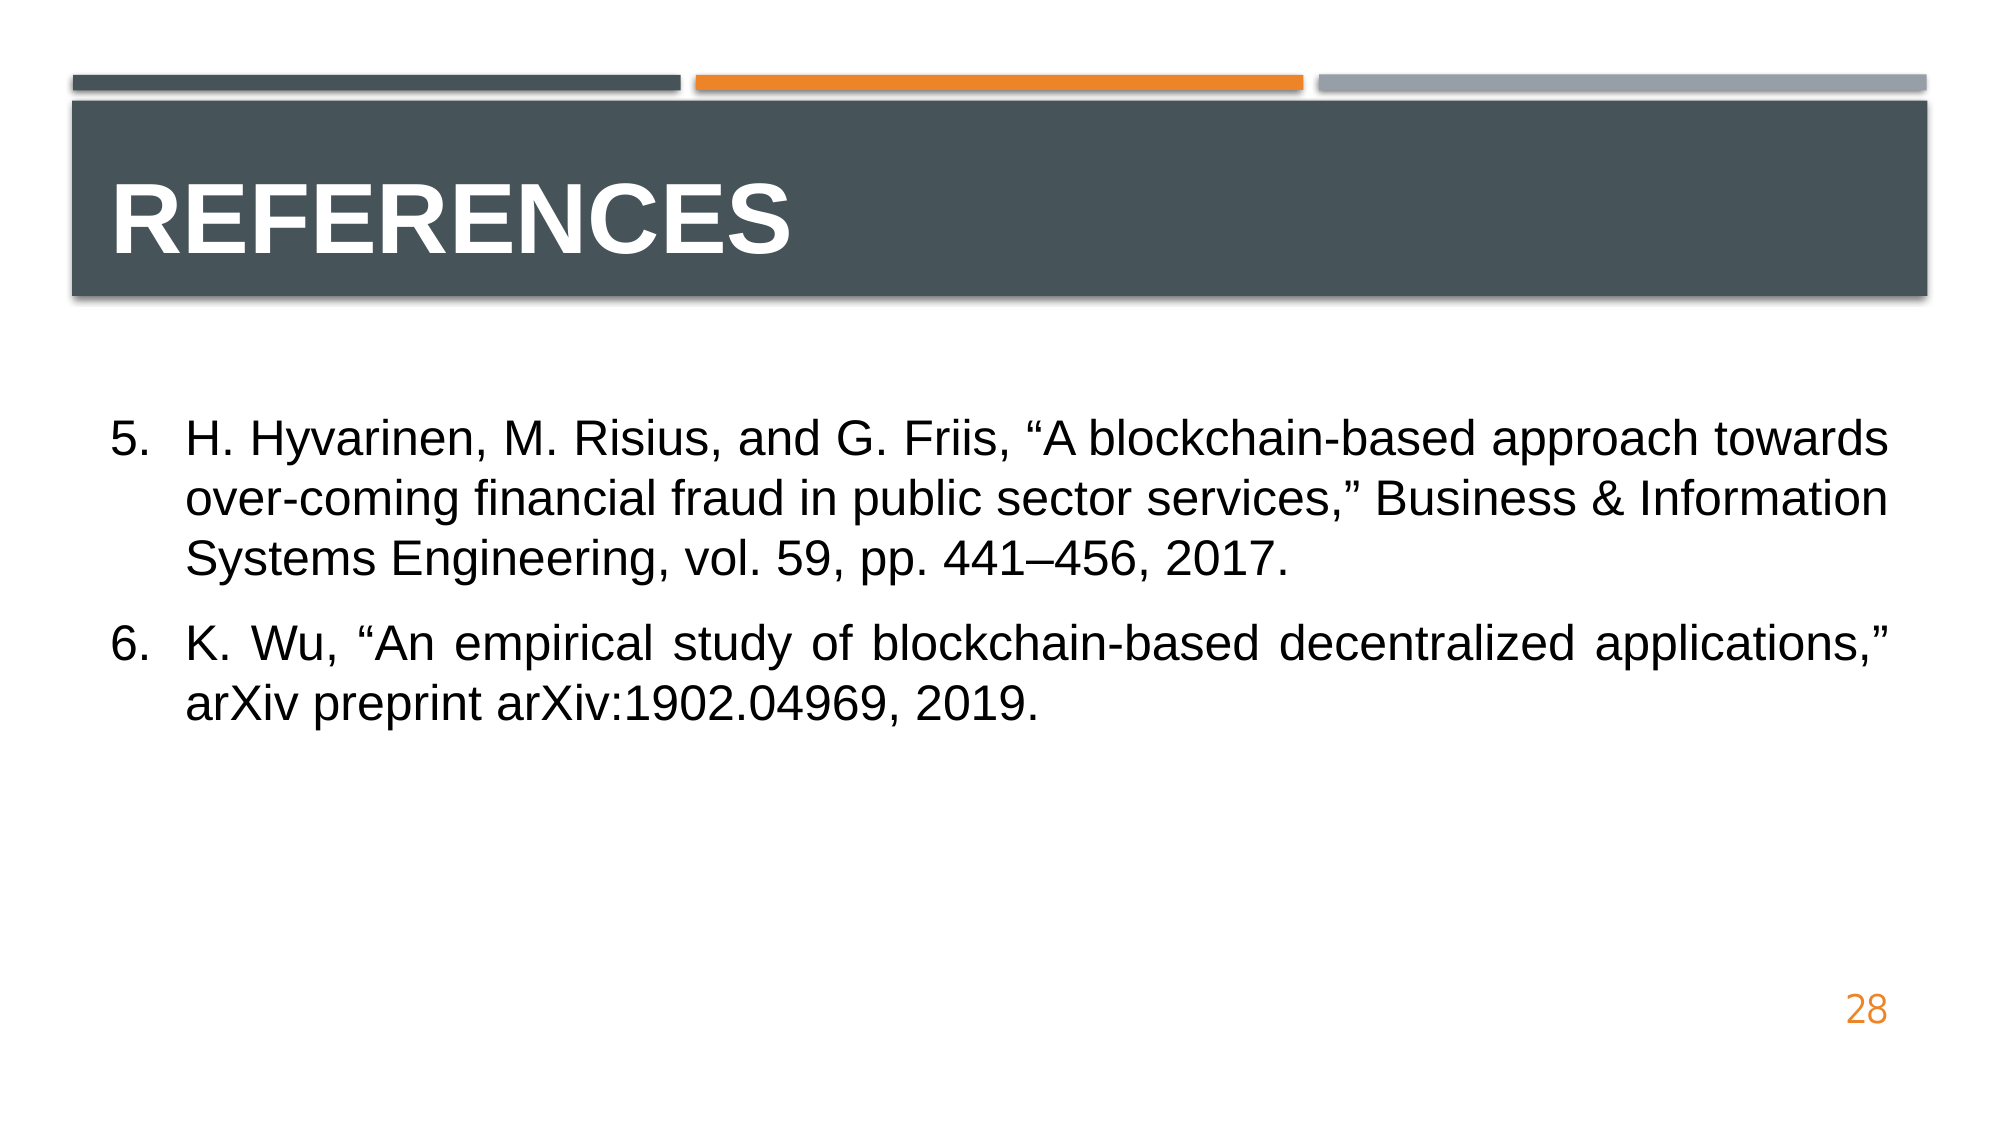

# References
H. Hyvarinen, M. Risius, and G. Friis, “A blockchain-based approach towards over-coming financial fraud in public sector services,” Business & Information Systems Engineering, vol. 59, pp. 441–456, 2017.
K. Wu, “An empirical study of blockchain-based decentralized applications,” arXiv preprint arXiv:1902.04969, 2019.
28